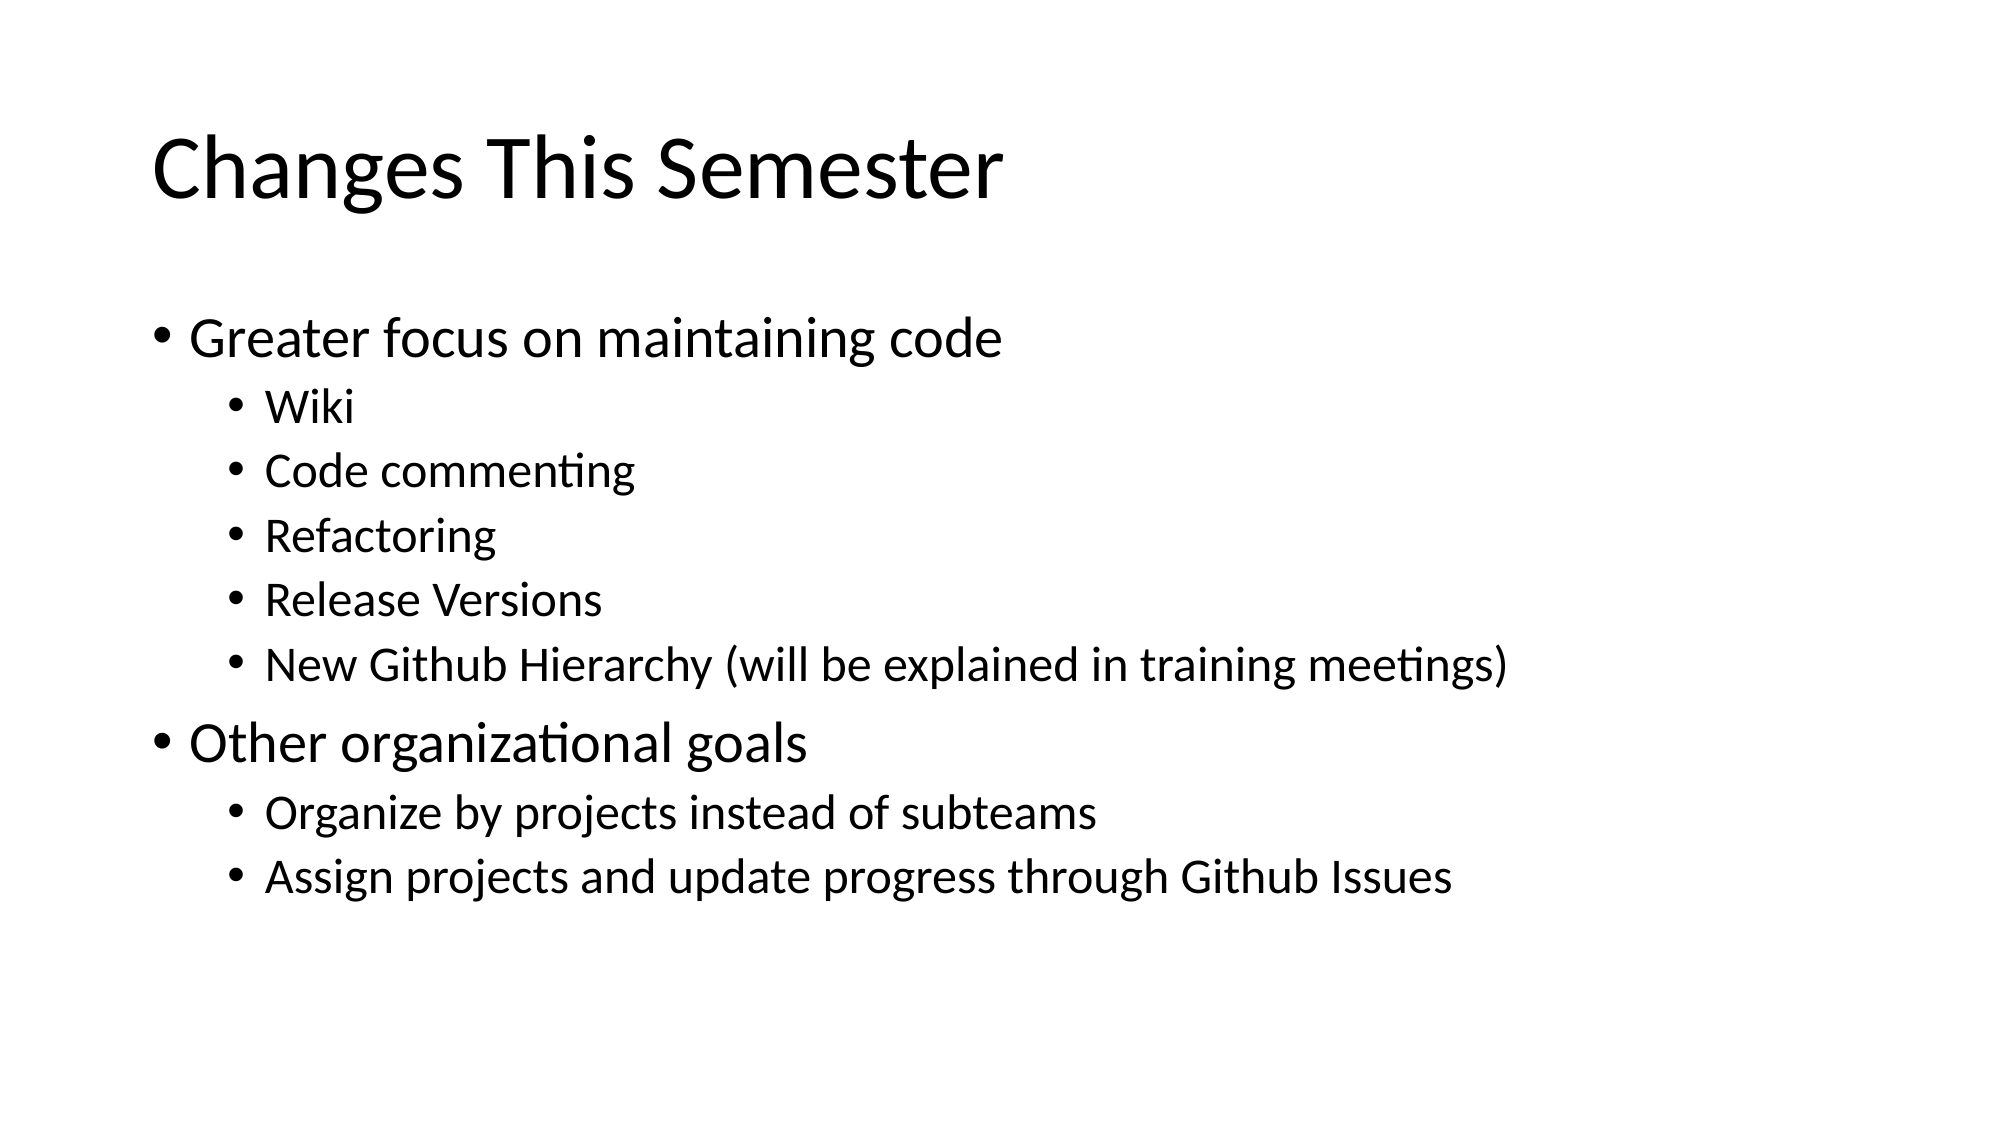

# Changes This Semester
Greater focus on maintaining code
Wiki
Code commenting
Refactoring
Release Versions
New Github Hierarchy (will be explained in training meetings)
Other organizational goals
Organize by projects instead of subteams
Assign projects and update progress through Github Issues